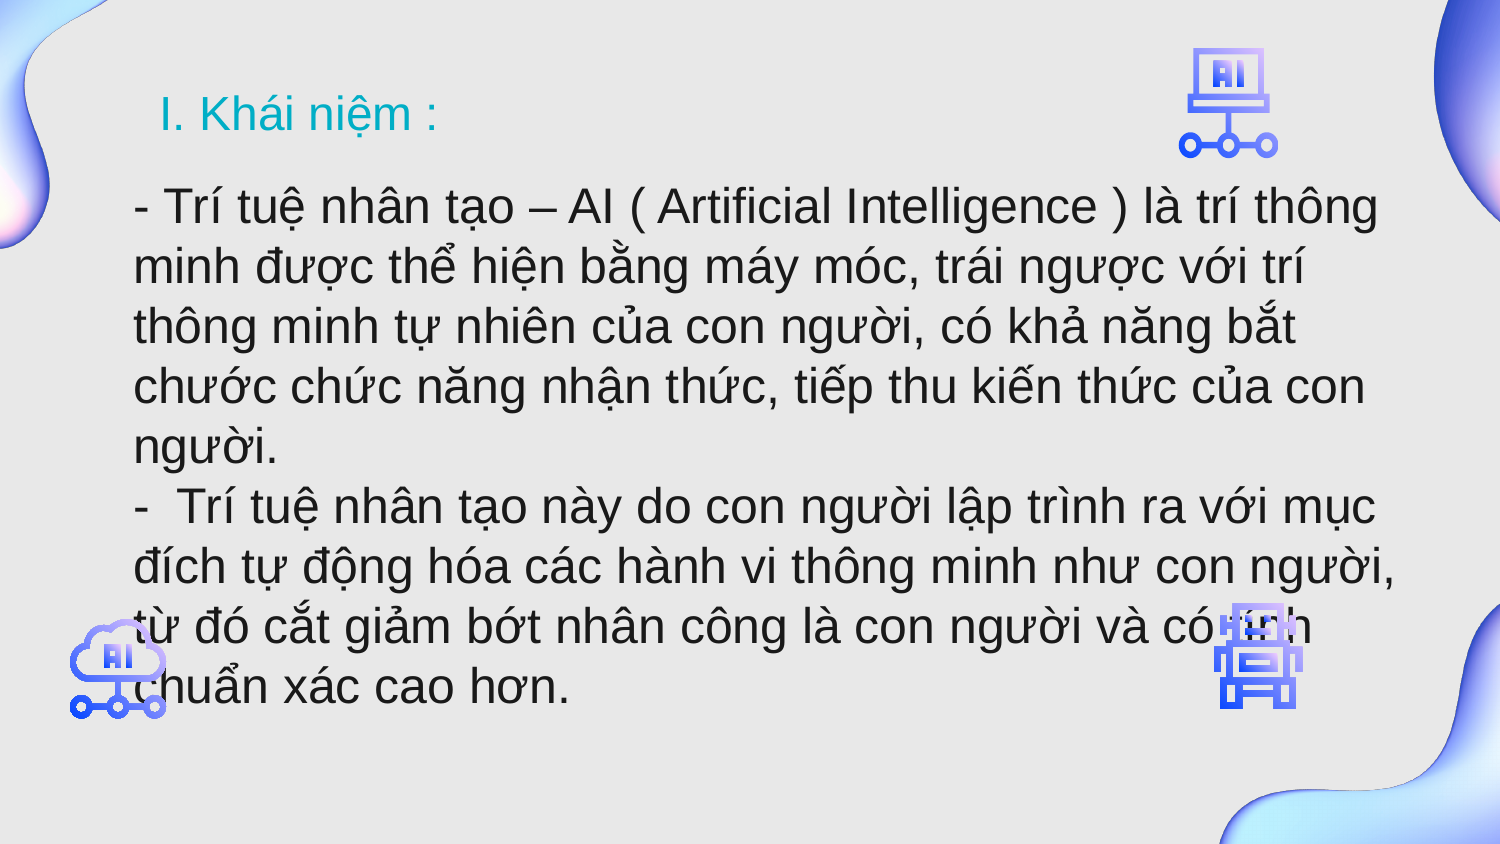

# I. Khái niệm :
- Trí tuệ nhân tạo – AI ( Artificial Intelligence ) là trí thông minh được thể hiện bằng máy móc, trái ngược với trí thông minh tự nhiên của con người, có khả năng bắt chước chức năng nhận thức, tiếp thu kiến thức của con người.
-  Trí tuệ nhân tạo này do con người lập trình ra với mục đích tự động hóa các hành vi thông minh như con người, từ đó cắt giảm bớt nhân công là con người và có tính chuẩn xác cao hơn.